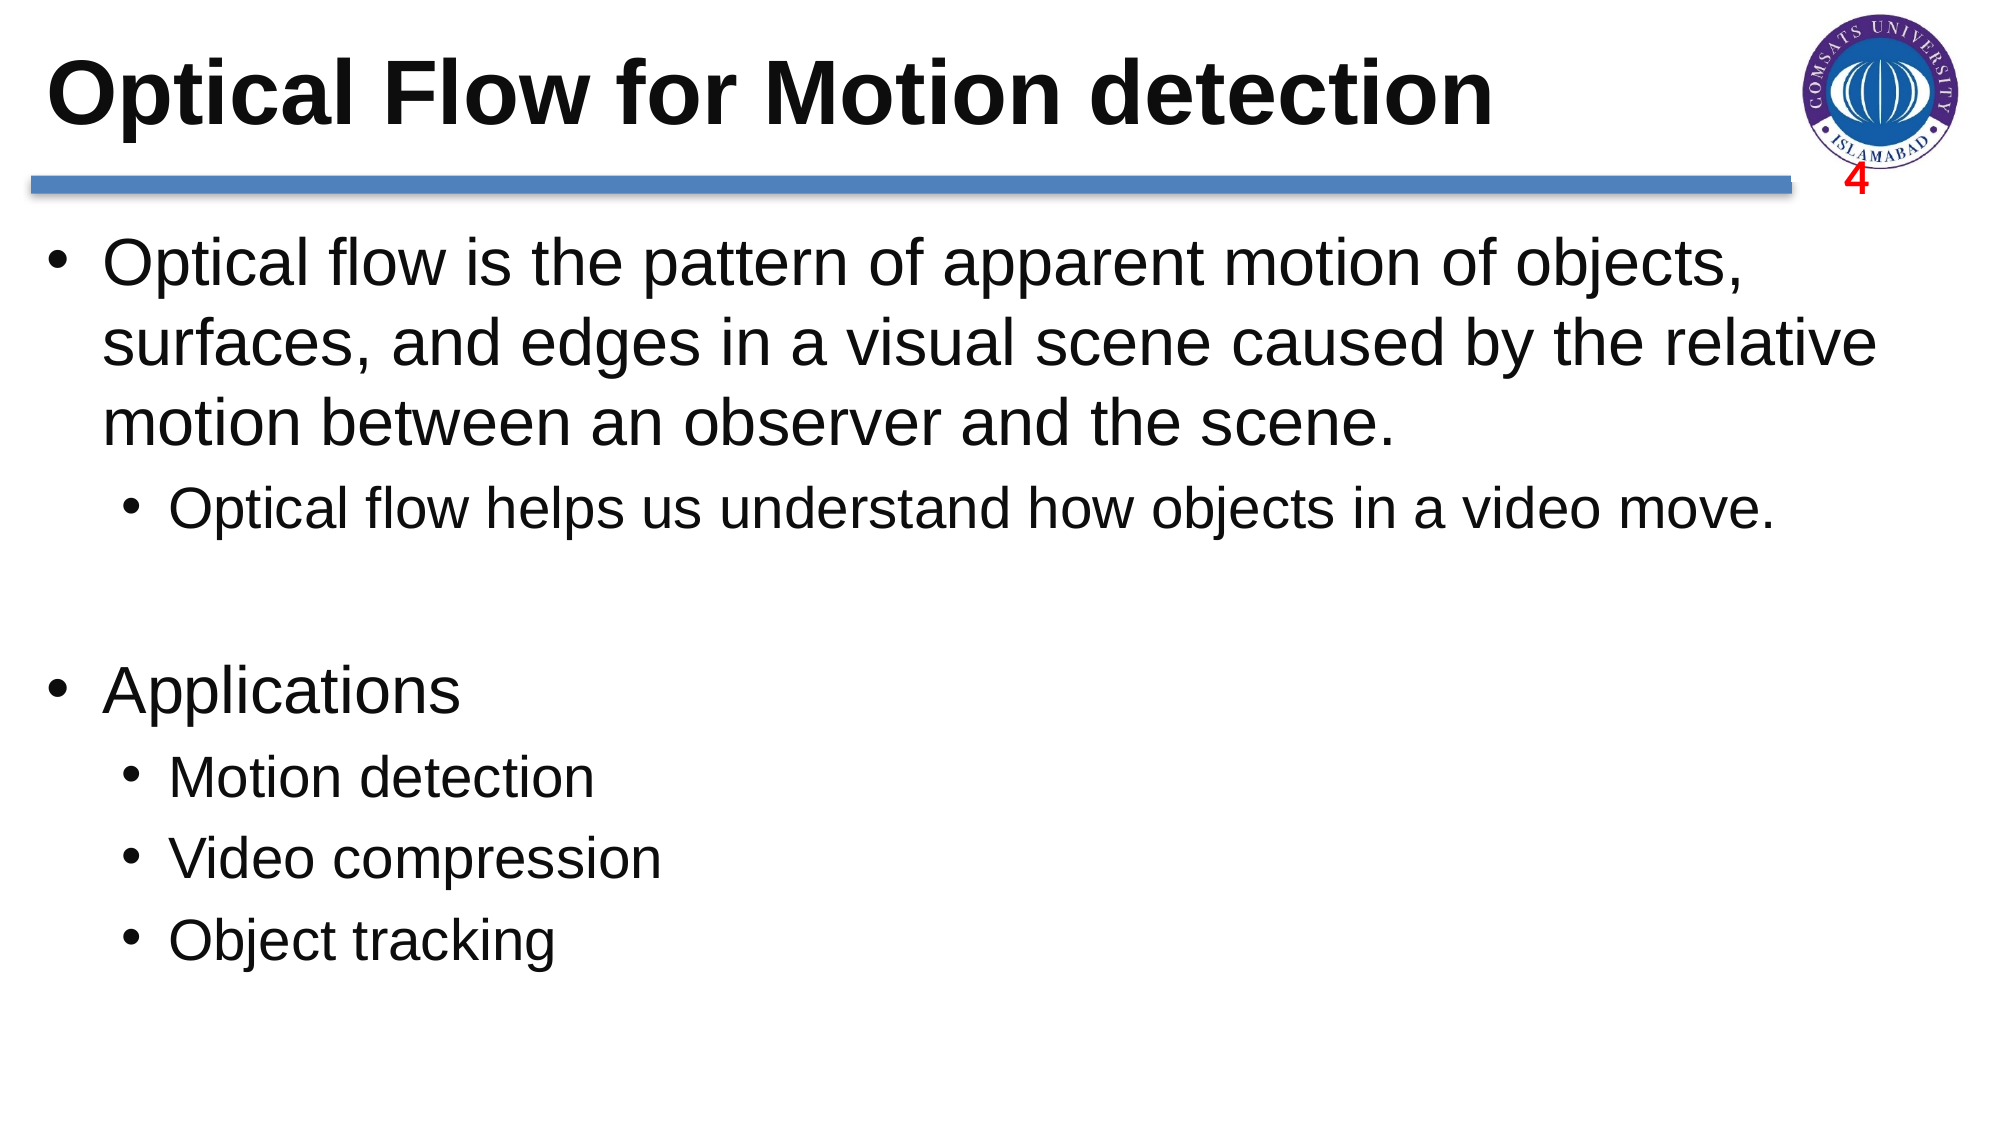

# Optical Flow for Motion detection
Optical flow is the pattern of apparent motion of objects, surfaces, and edges in a visual scene caused by the relative motion between an observer and the scene.
Optical flow helps us understand how objects in a video move.

Applications
Motion detection
Video compression
Object tracking